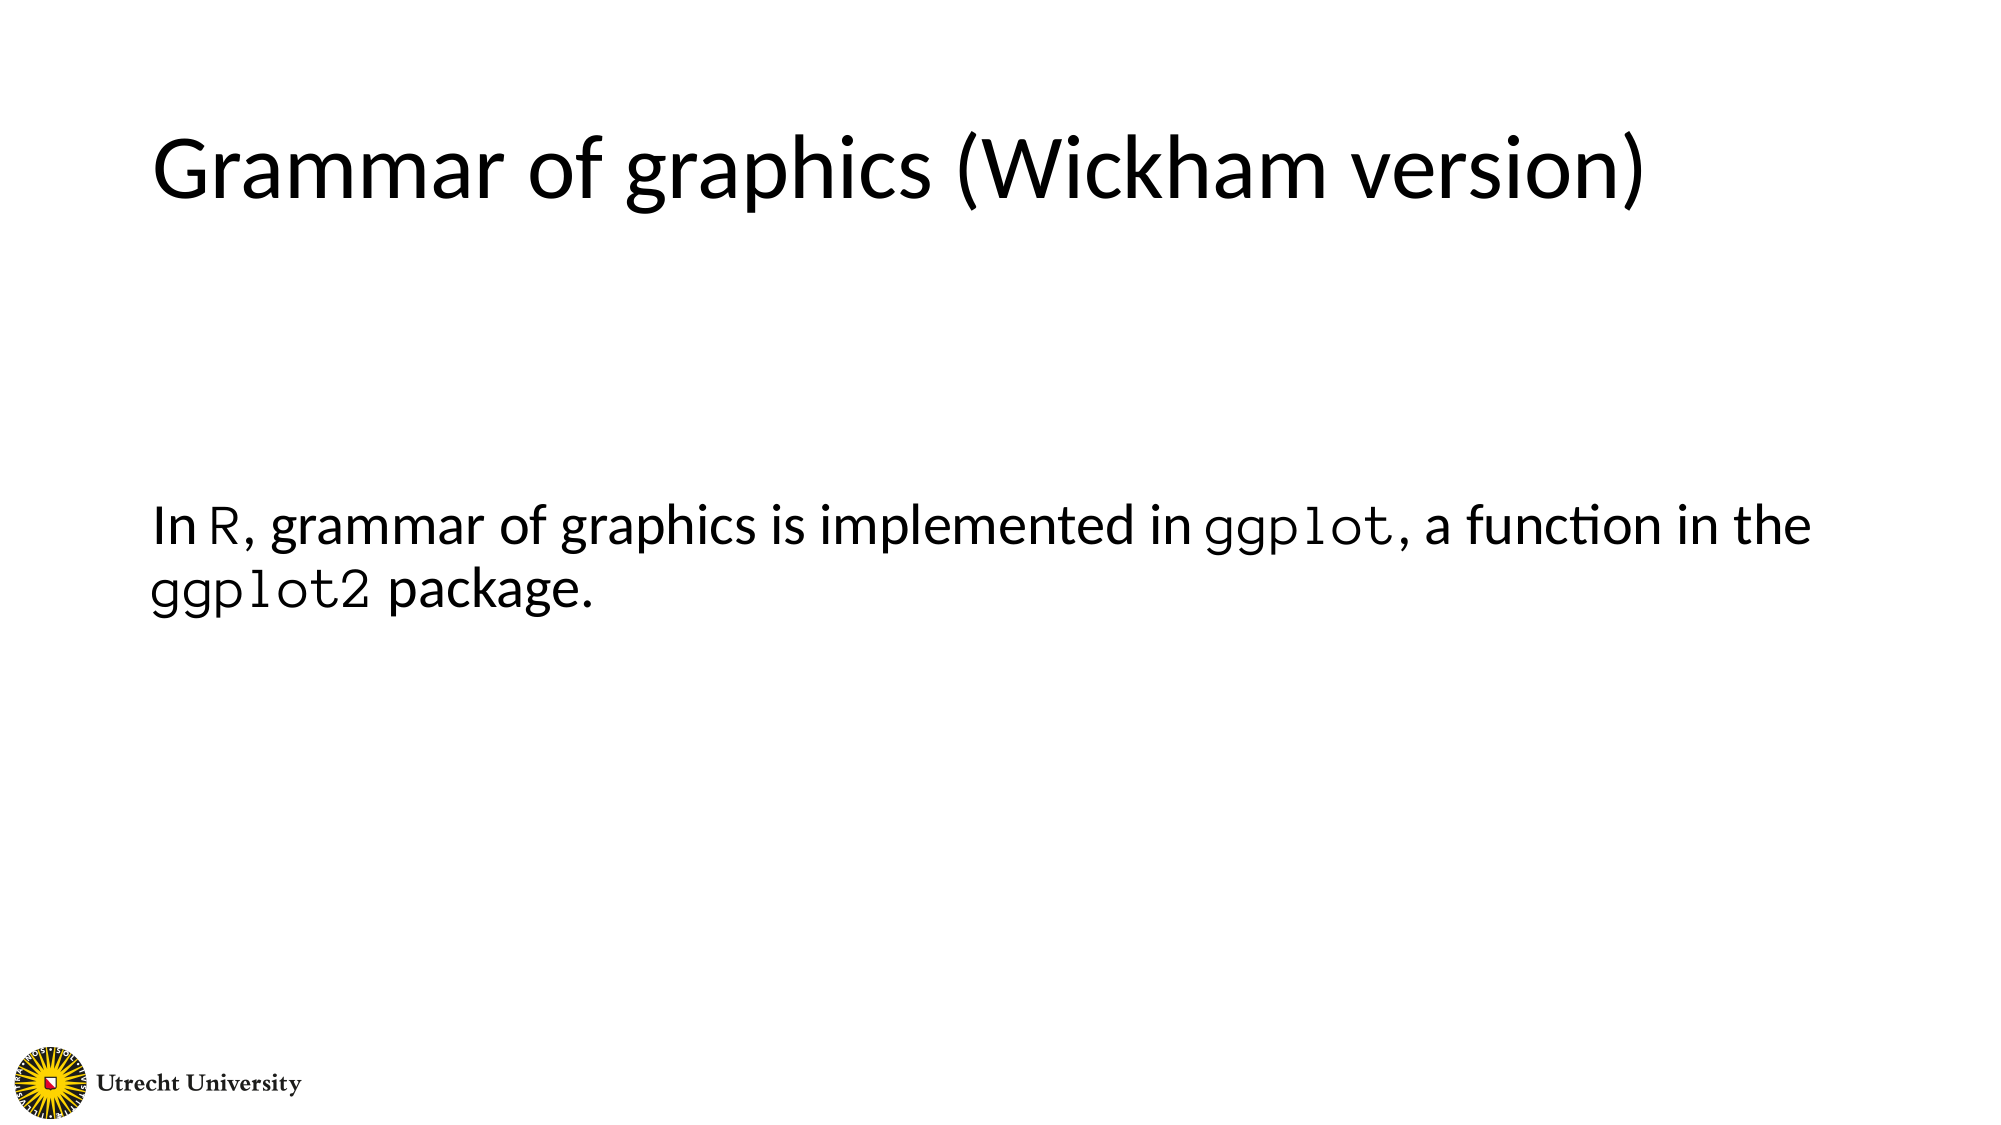

# Grammar of graphics (Wickham version)
In R, grammar of graphics is implemented in ggplot, a function in the ggplot2 package.